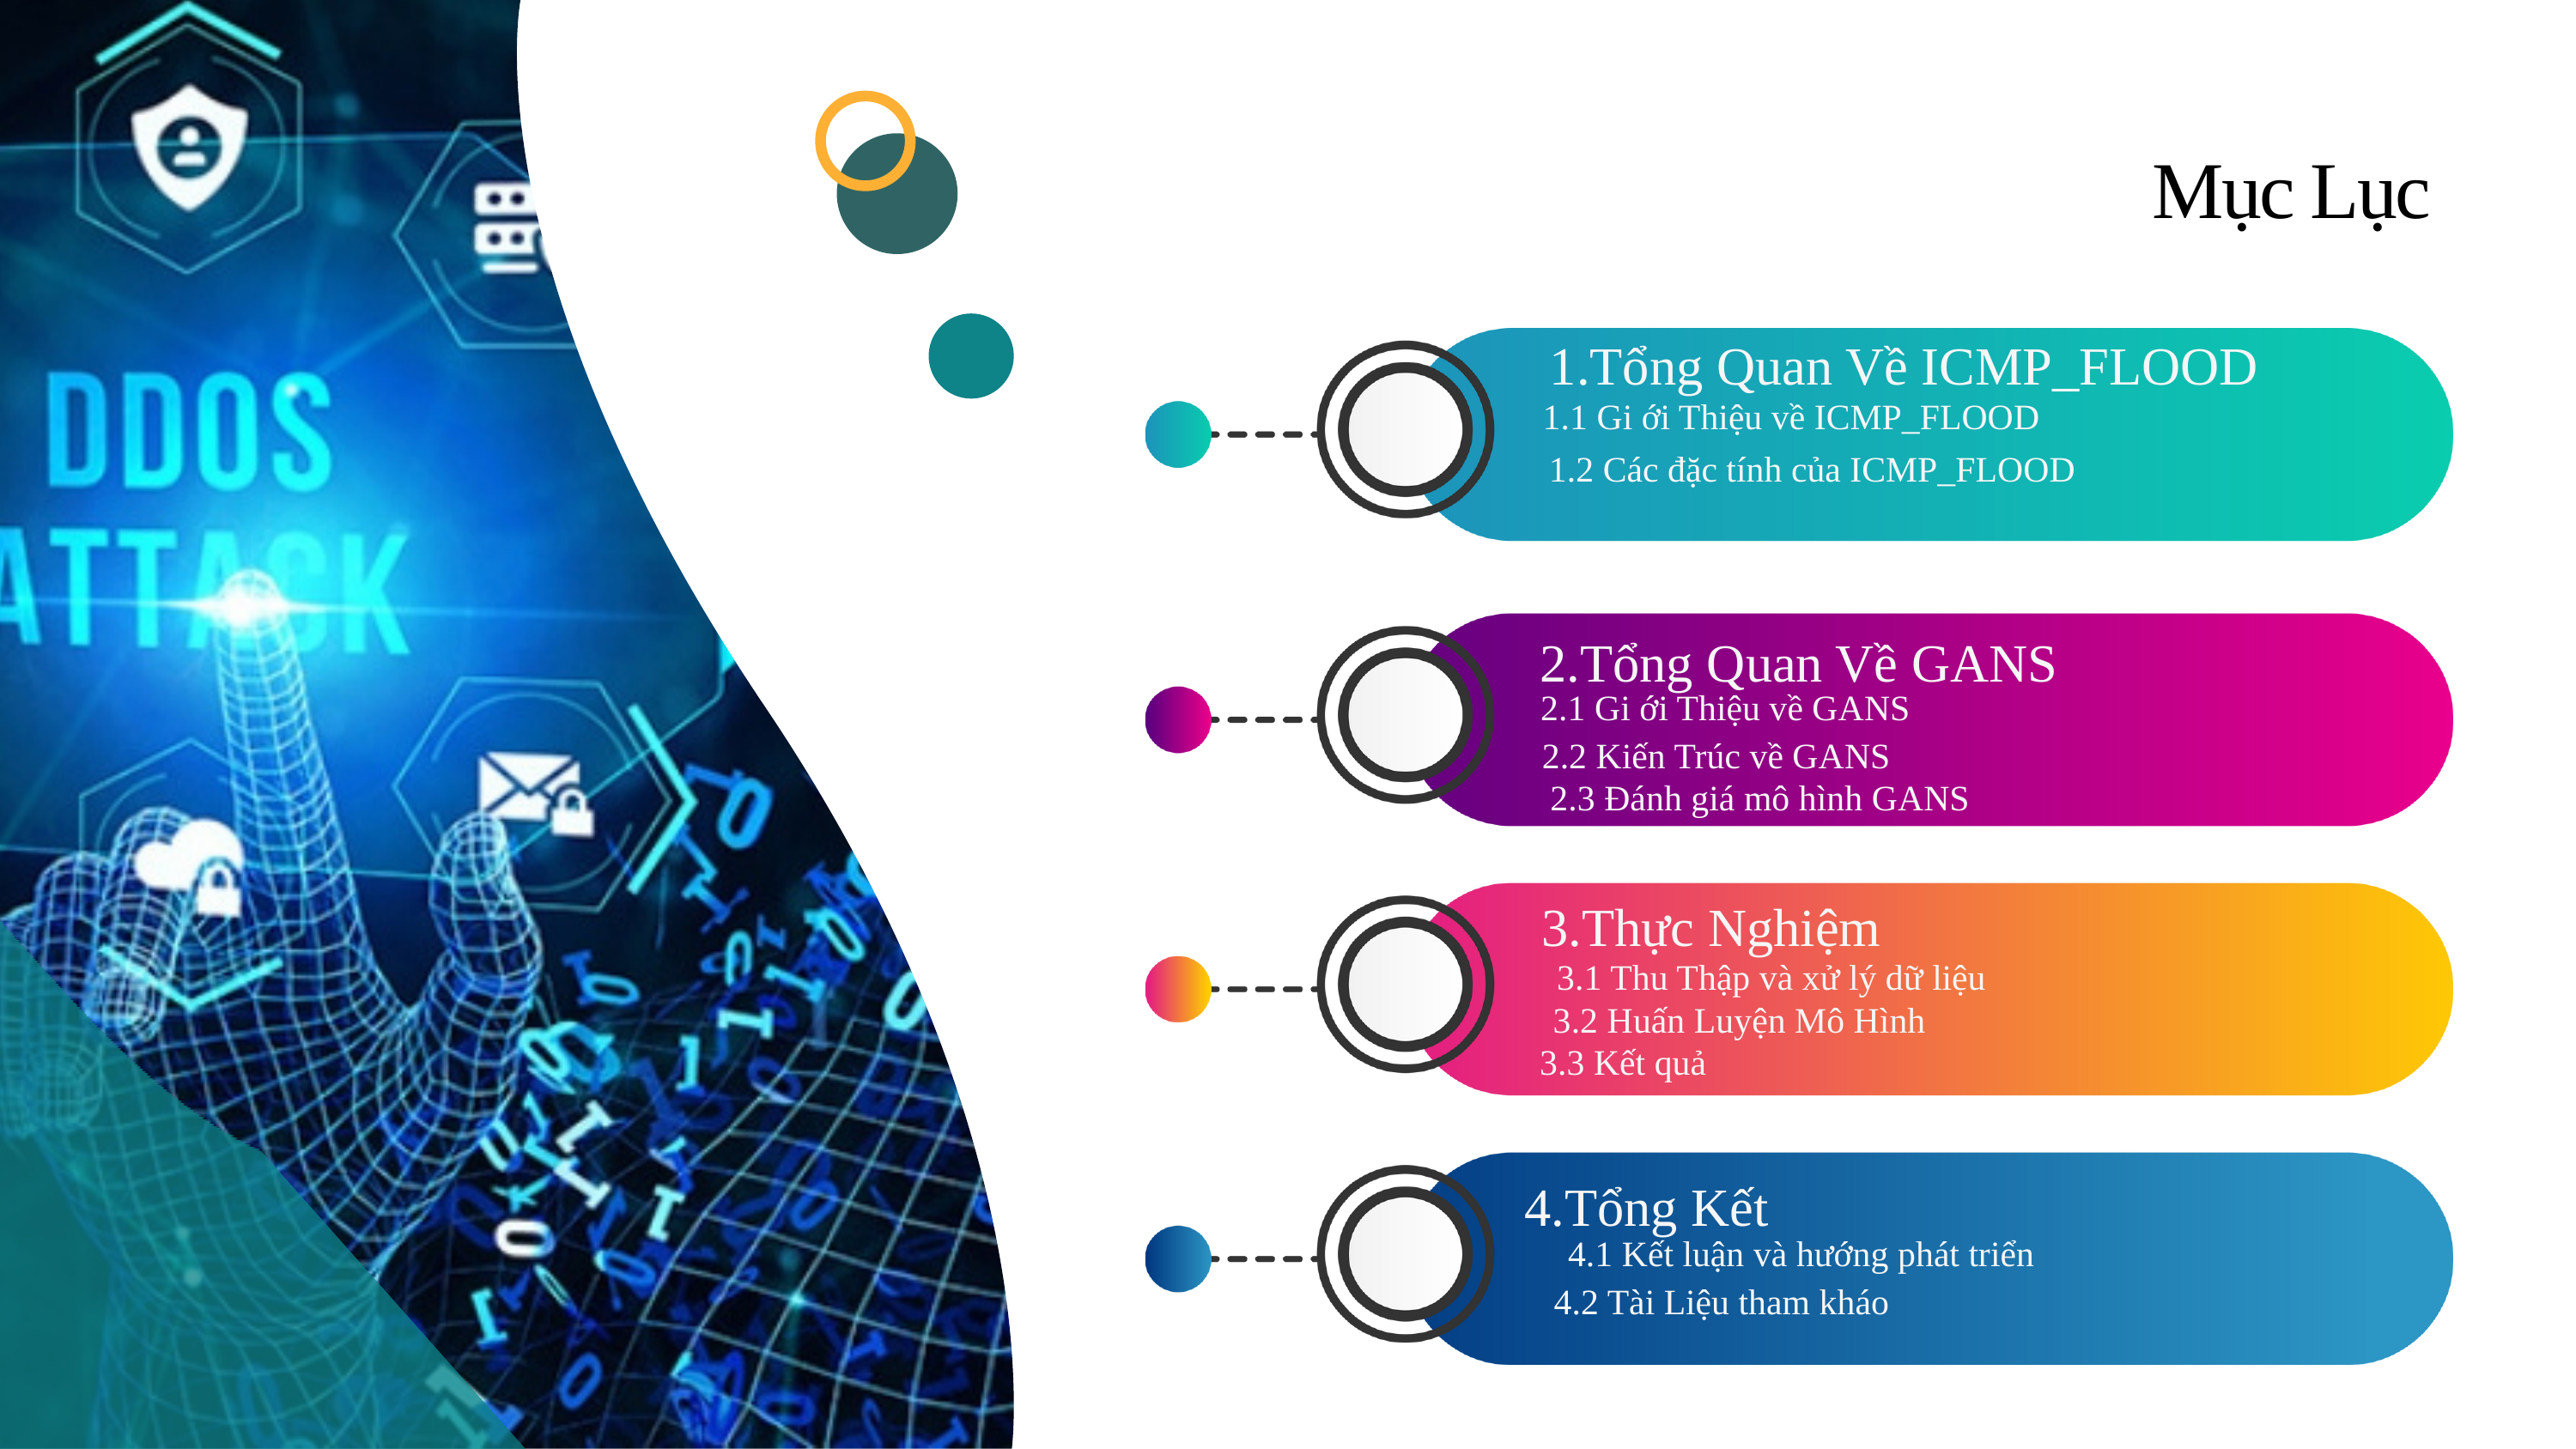

Mục Lục

1.Tổng Quan Về ICMP_FLOOD

1.1 Gi ới Thiệu về ICMP_FLOOD
1.2 Các đặc tính của ICMP_FLOOD
2.Tổng Quan Về GANS
2.1 Gi ới Thiệu về GANS
2.2 Kiến Trúc về GANS
2.3 Đánh giá mô hình GANS
3.Thực Nghiệm

3.1 Thu Thập và xử lý dữ liệu
3.2 Huấn Luyện Mô Hình
3.3 Kết quả
4.Tổng Kết
4.1 Kết luận và hướng phát triển
4.2 Tài Liệu tham kháo